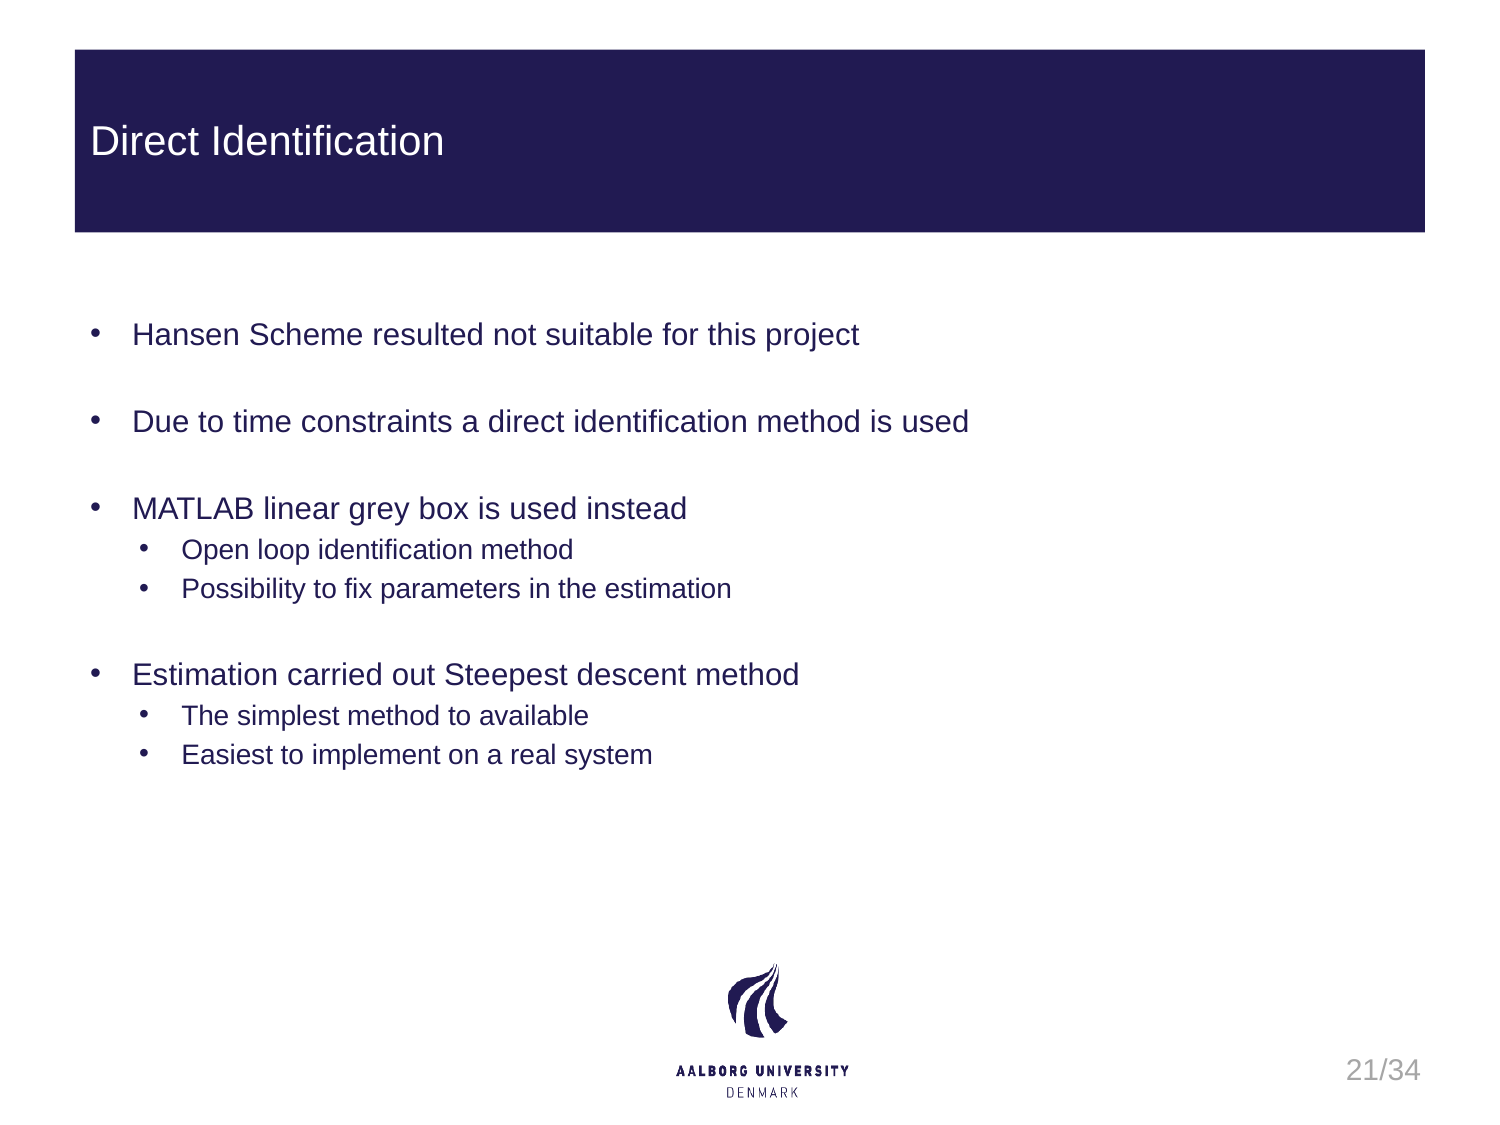

# Direct Identification

Hansen Scheme resulted not suitable for this project

Due to time constraints a direct identification method is used

MATLAB linear grey box is used instead
Open loop identification method
Possibility to fix parameters in the estimation

Estimation carried out Steepest descent method
The simplest method to available
Easiest to implement on a real system